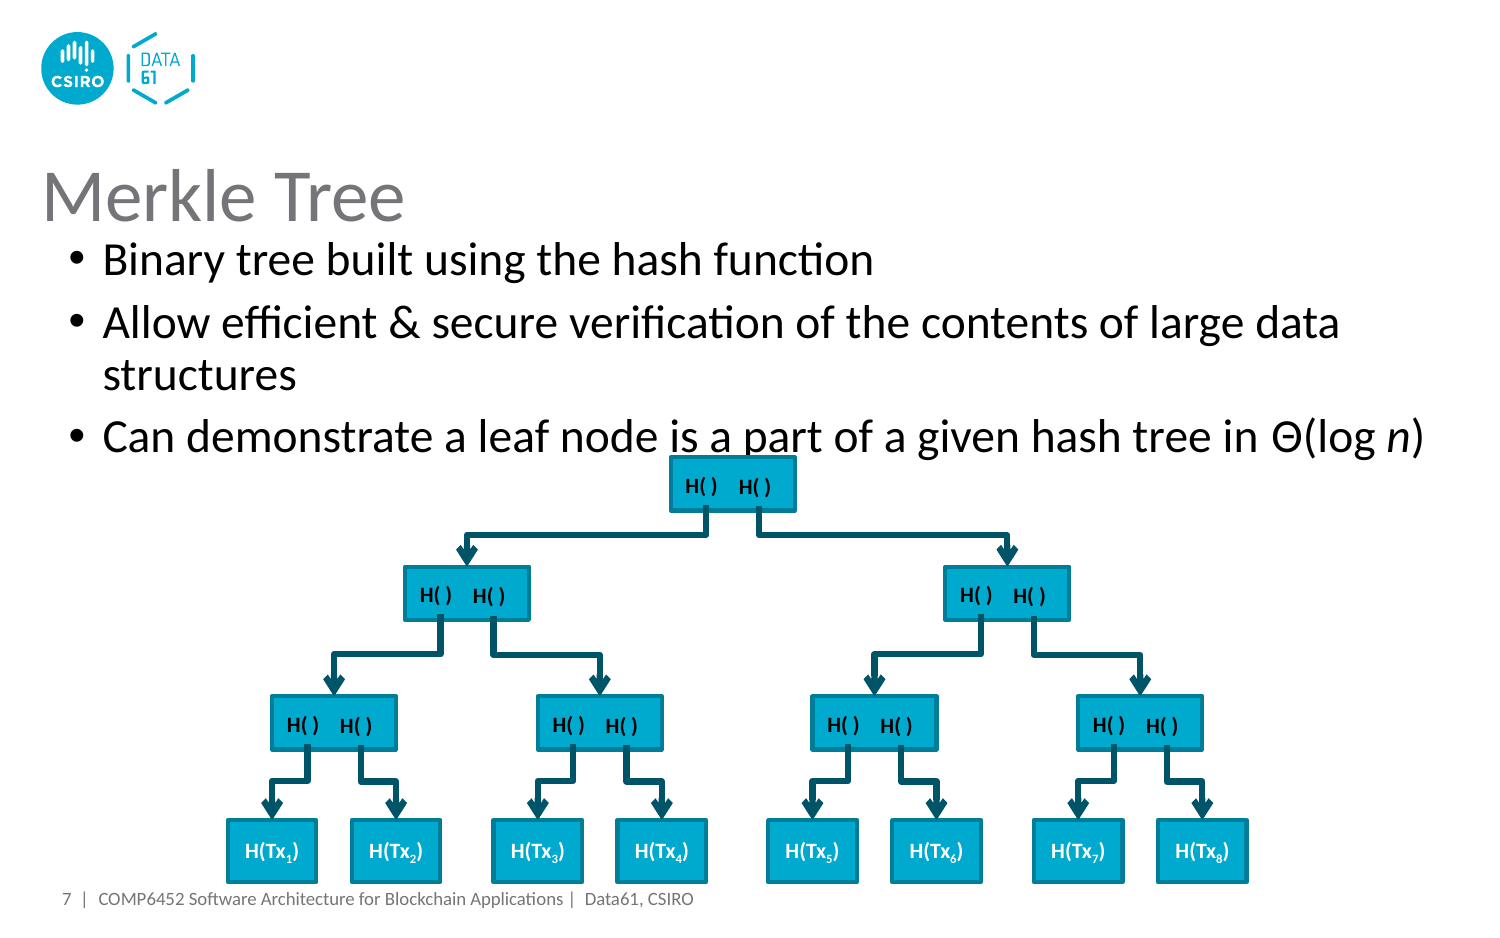

# Merkle Tree
Binary tree built using the hash function
Allow efficient & secure verification of the contents of large data structures
Can demonstrate a leaf node is a part of a given hash tree in Θ(log n)

H( )
H( )

H( )
H( )
H( )
H( )

H( )
H( )
H( )
H( )
H( )
H( )
H( )
H( )
H(Tx1)
H(Tx2)
H(Tx3)
H(Tx4)
H(Tx5)
H(Tx6)
H(Tx7)
H(Tx8)
7  |
COMP6452 Software Architecture for Blockchain Applications |  Data61, CSIRO